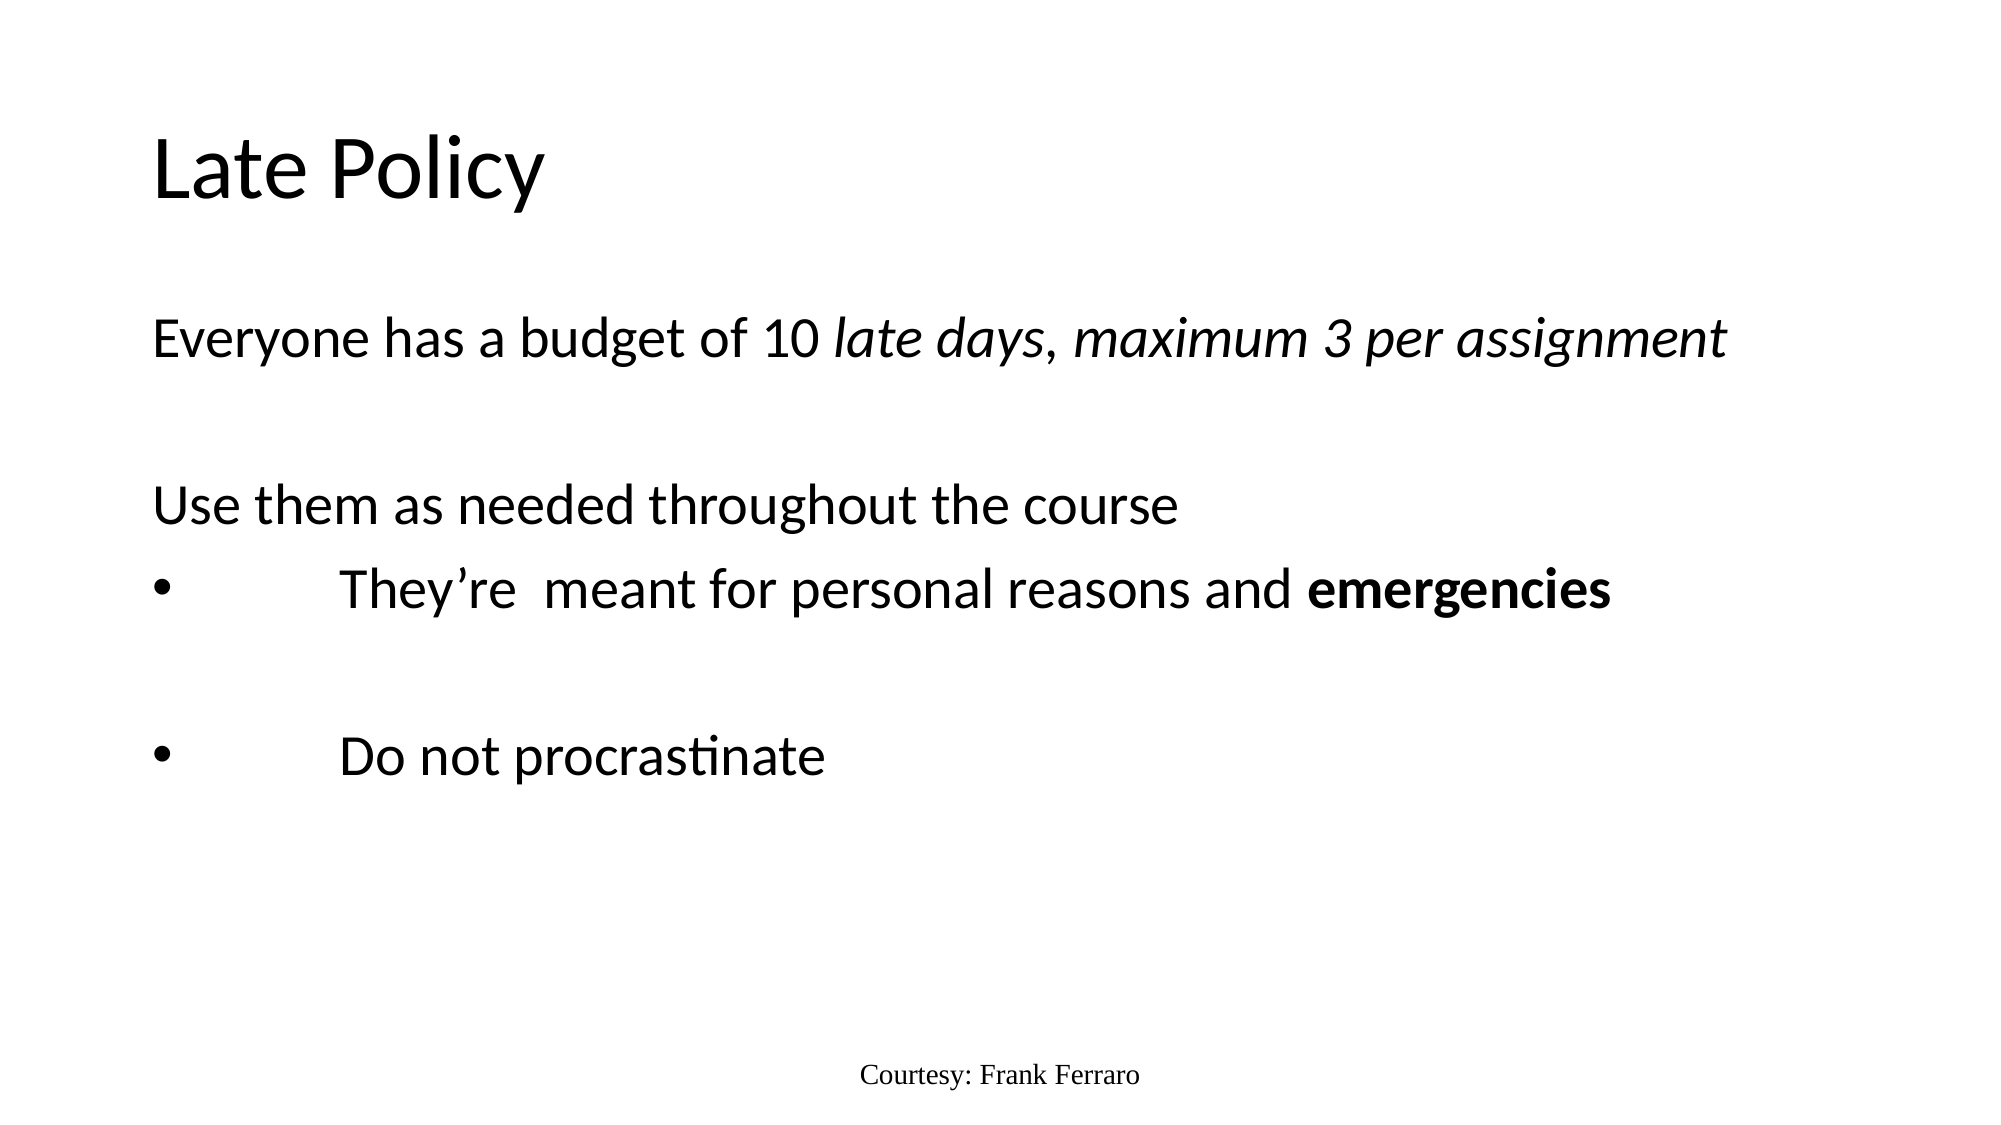

# Late Policy
Everyone has a budget of 10 late days, maximum 3 per assignment

Use them as needed throughout the course
	They’re  meant for personal reasons and emergencies

	Do not procrastinate
Courtesy: Frank Ferraro